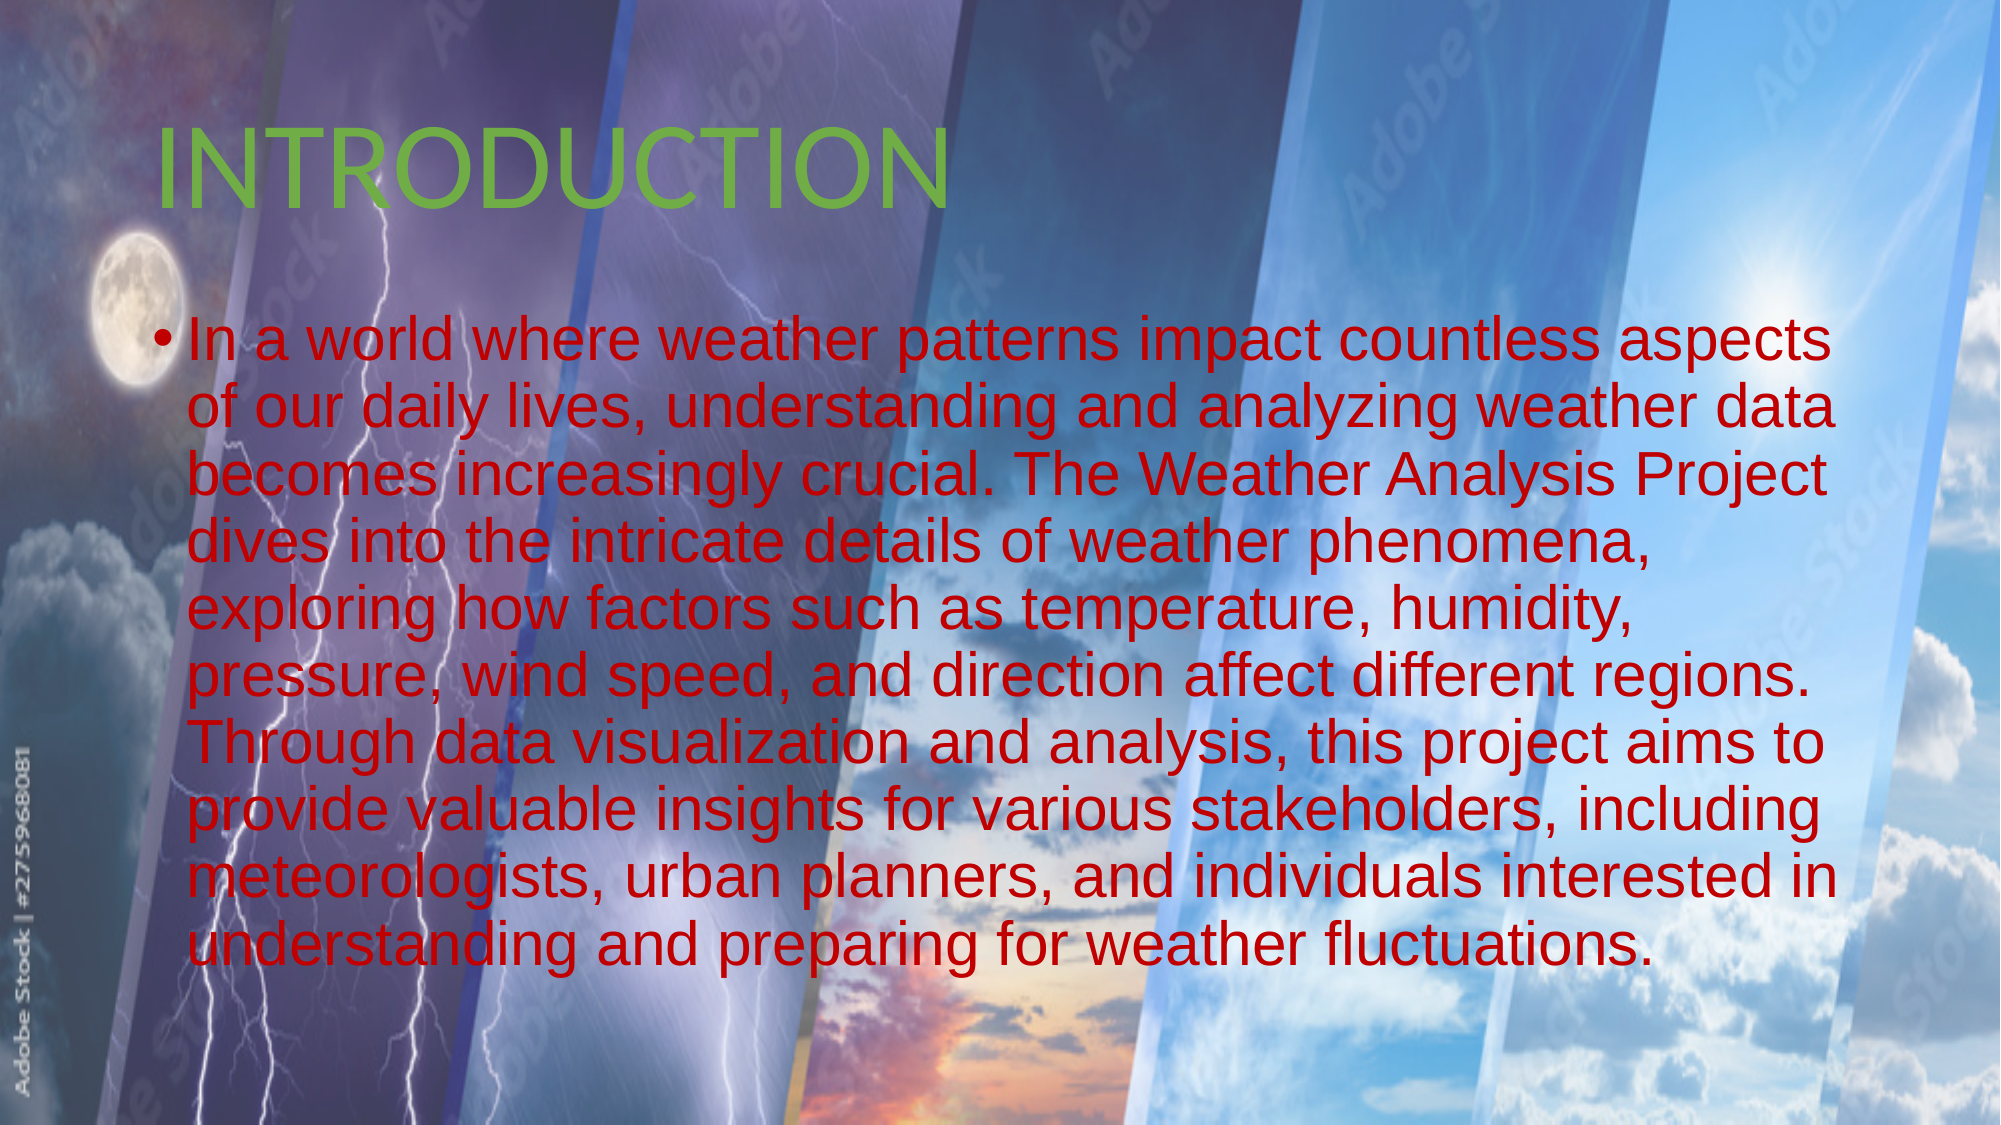

# INTRODUCTION
In a world where weather patterns impact countless aspects of our daily lives, understanding and analyzing weather data becomes increasingly crucial. The Weather Analysis Project dives into the intricate details of weather phenomena, exploring how factors such as temperature, humidity, pressure, wind speed, and direction affect different regions. Through data visualization and analysis, this project aims to provide valuable insights for various stakeholders, including meteorologists, urban planners, and individuals interested in understanding and preparing for weather fluctuations.